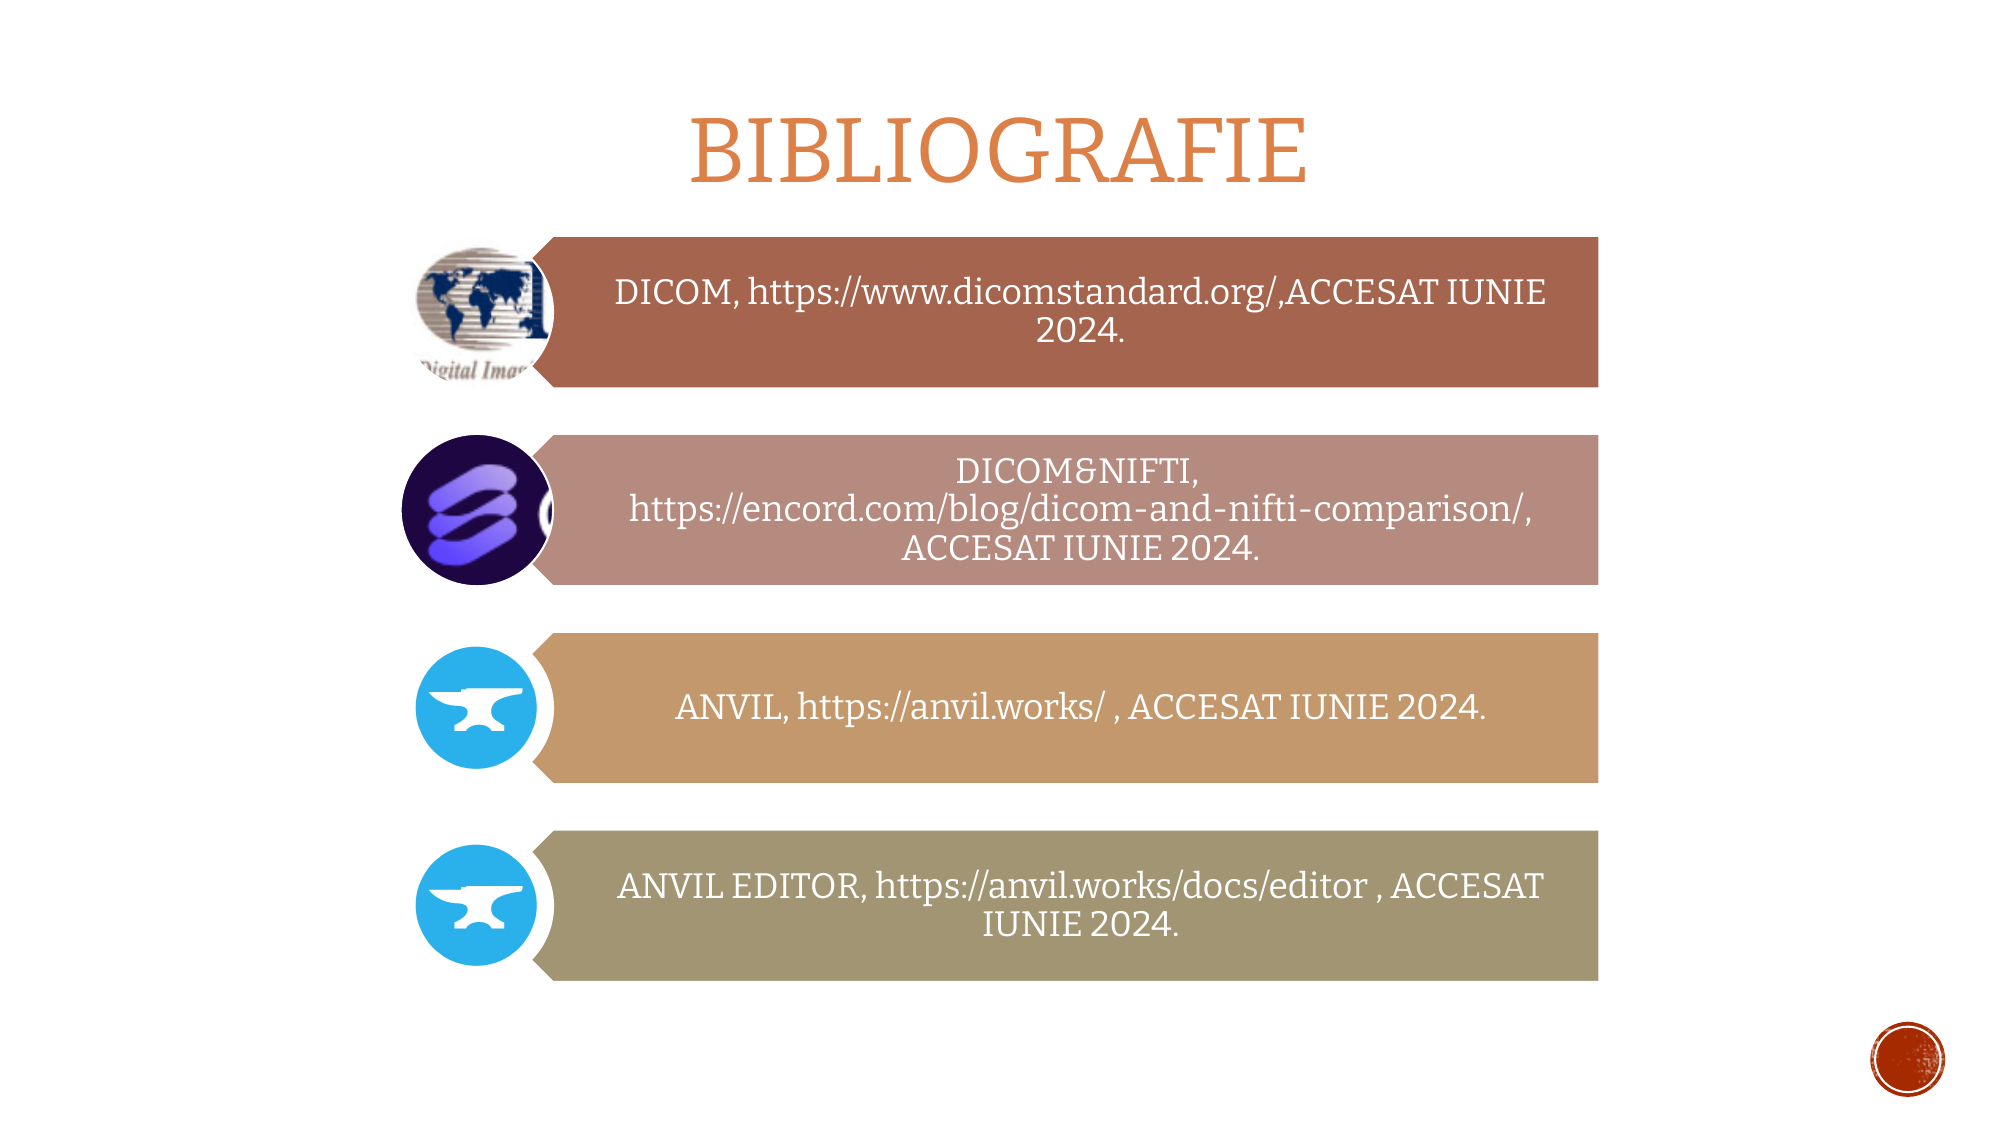

# Bibliografie

DICOM, https://www.dicomstandard.org/,ACCESAT IUNIE 2024.

DICOM&NIFTI, https://encord.com/blog/dicom-and-nifti-comparison/, ACCESAT IUNIE 2024.

ANVIL, https://anvil.works/ , ACCESAT IUNIE 2024.

ANVIL EDITOR, https://anvil.works/docs/editor , ACCESAT IUNIE 2024.